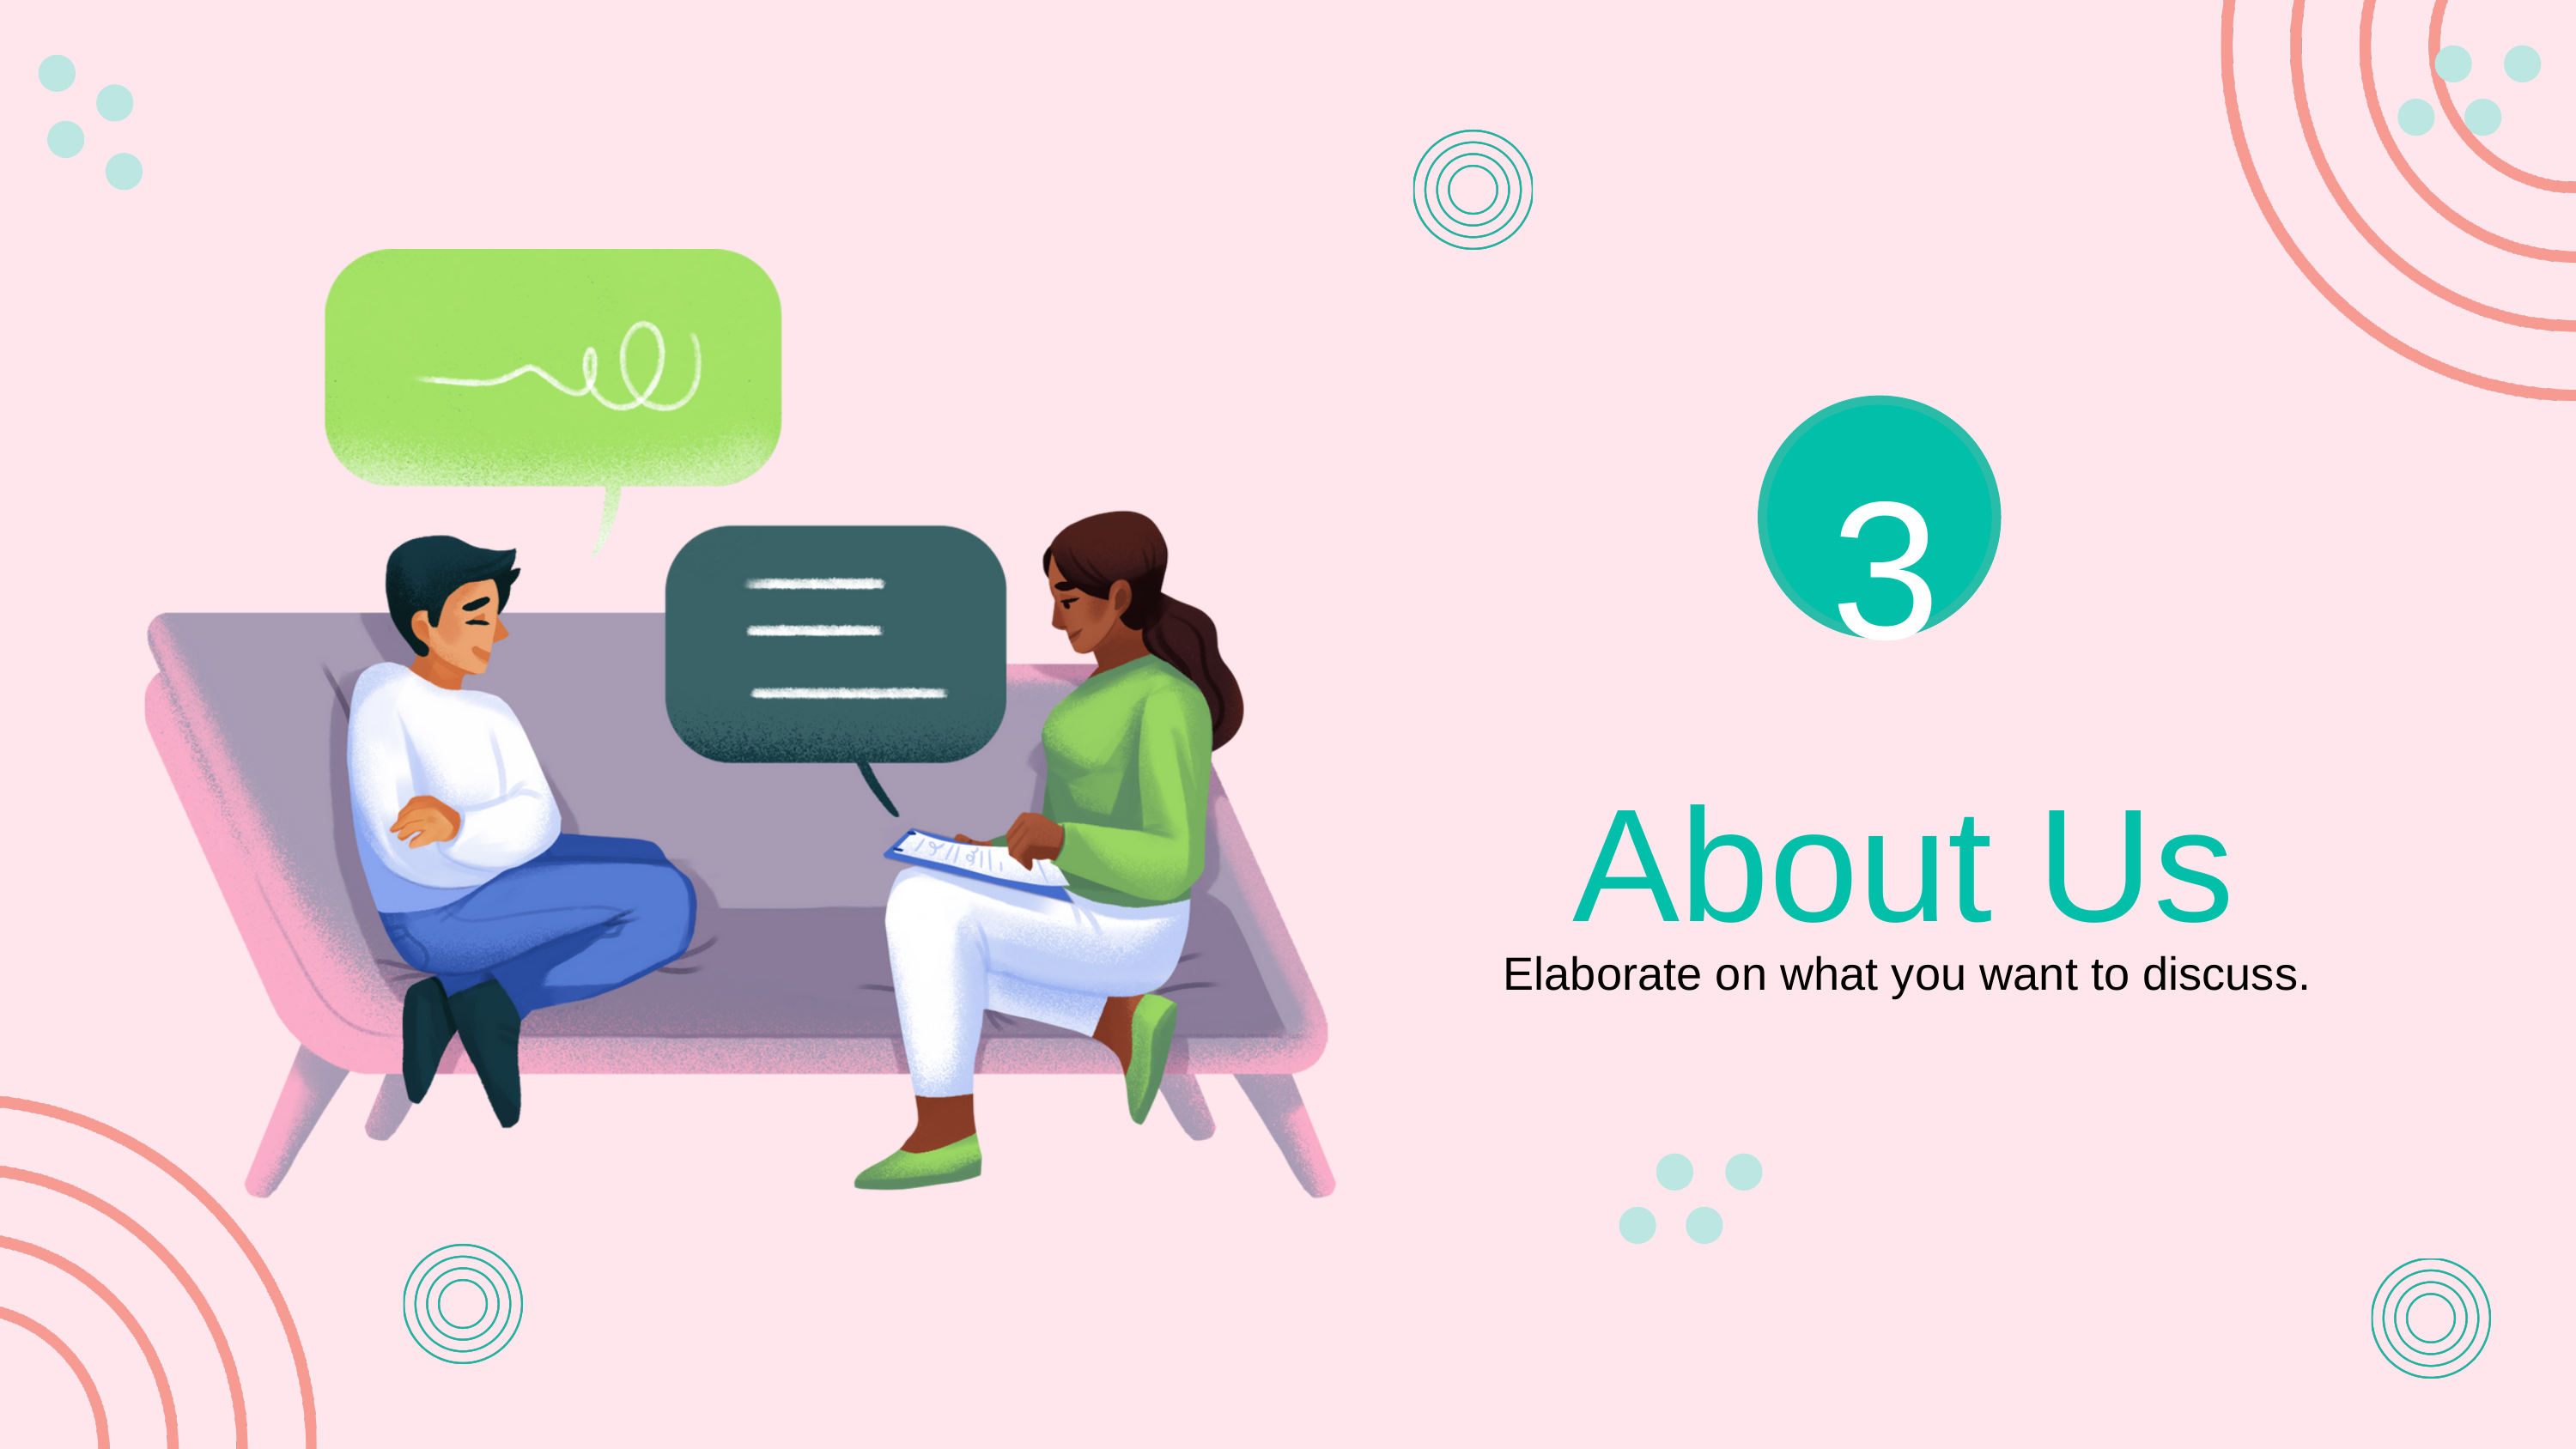

3

About Us
Elaborate on what you want to discuss.